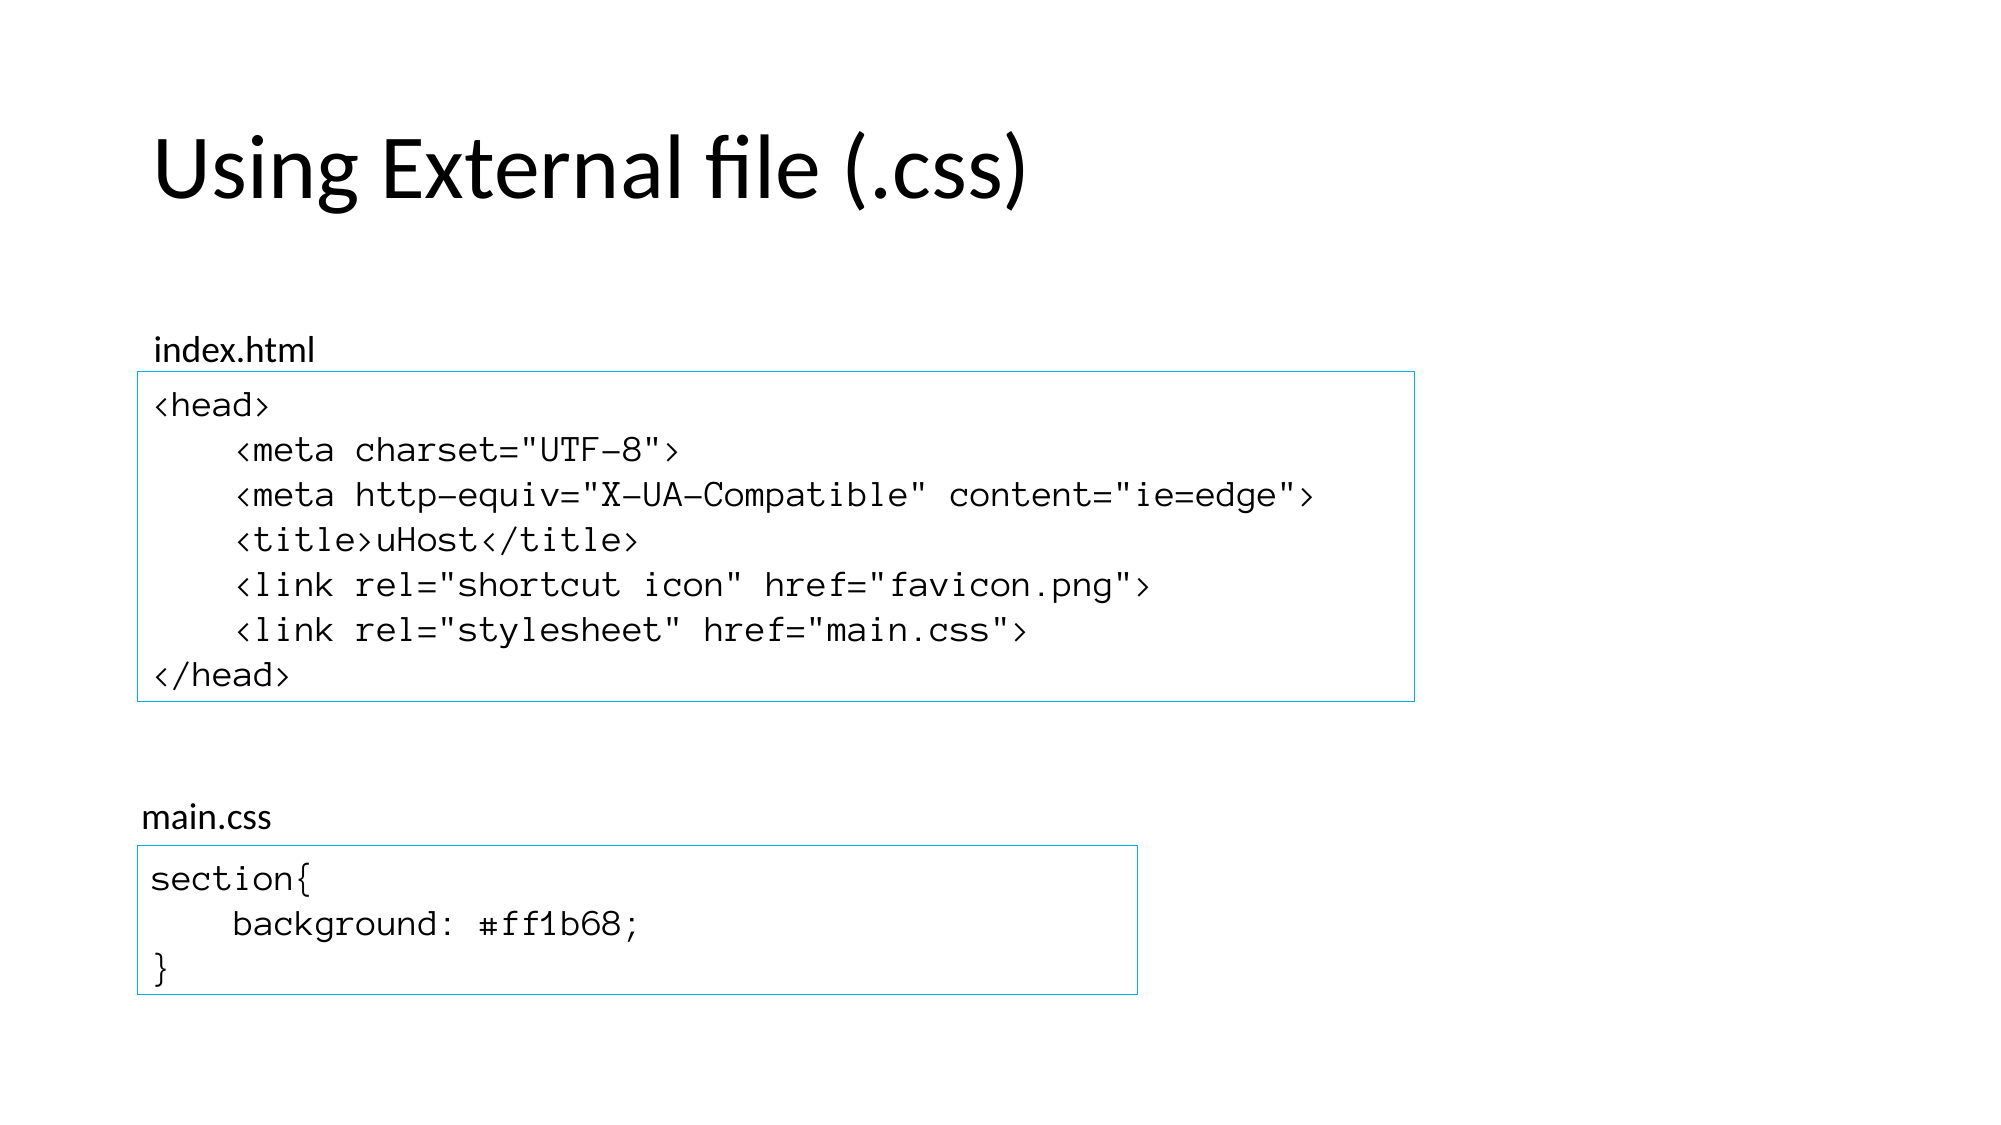

# Using External file (.css)
index.html
<head>
    <meta charset="UTF-8">
    <meta http-equiv="X-UA-Compatible" content="ie=edge">
    <title>uHost</title>
    <link rel="shortcut icon" href="favicon.png">
    <link rel="stylesheet" href="main.css">
</head>
main.css
section{
    background: #ff1b68;
}